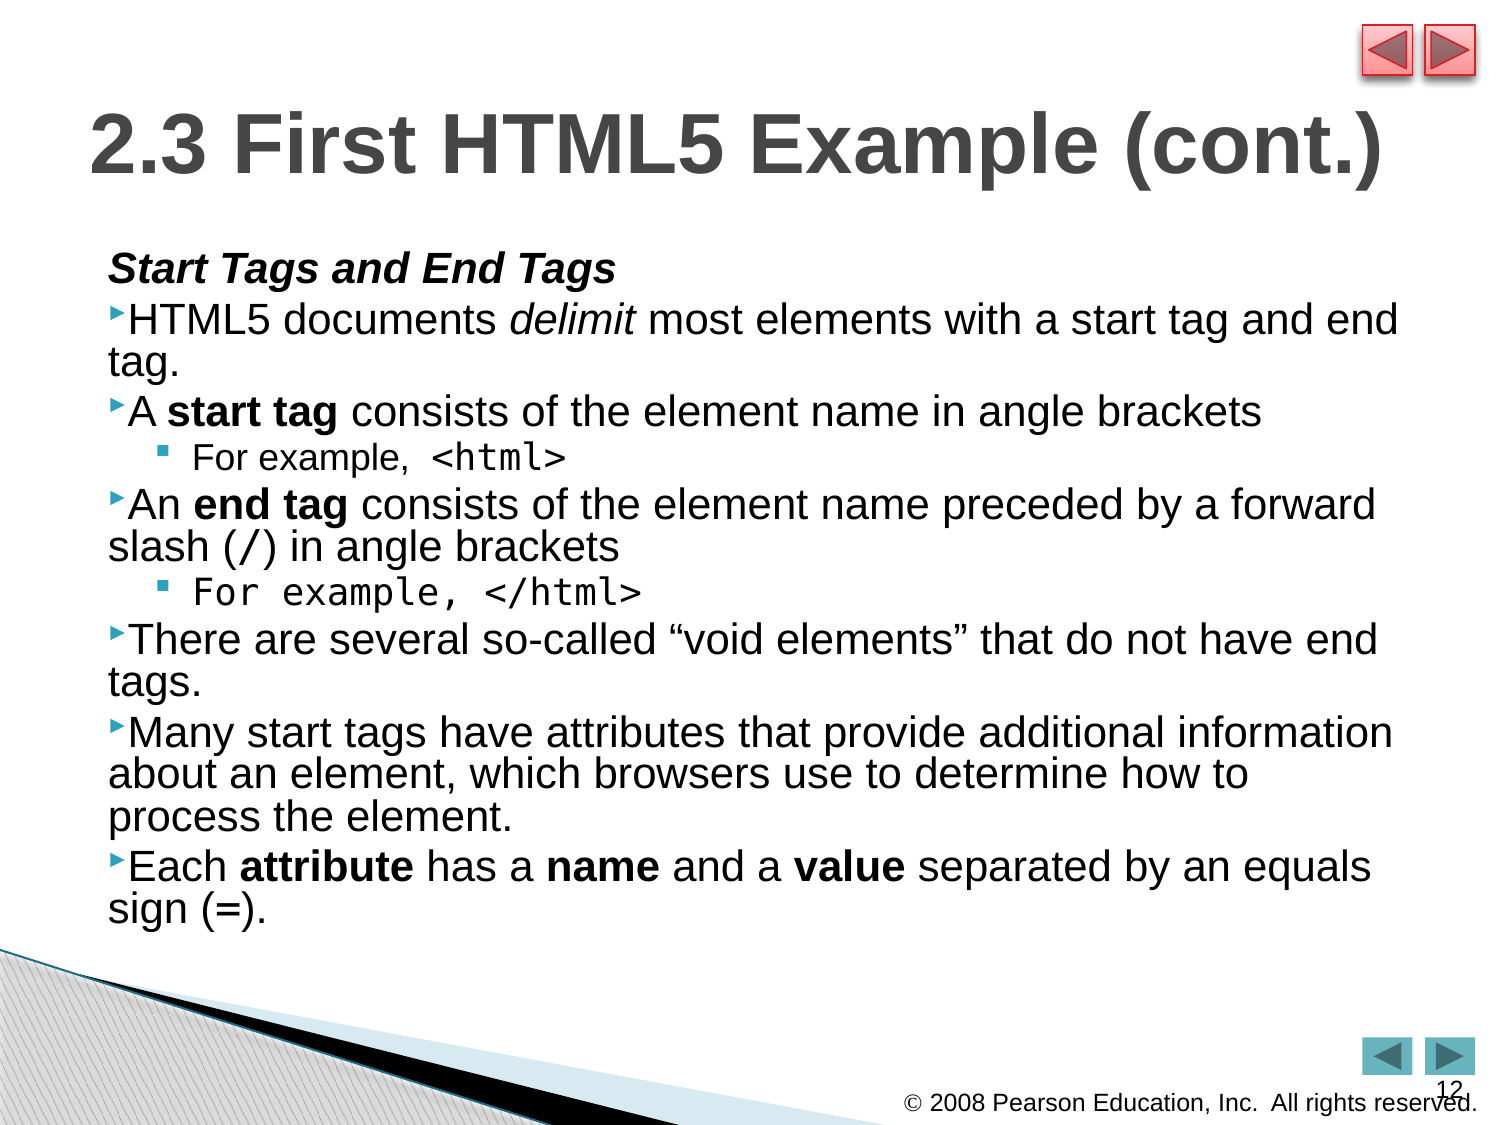

# 2.3 First HTML5 Example (cont.)
Start Tags and End Tags
HTML5 documents delimit most elements with a start tag and end tag.
A start tag consists of the element name in angle brackets
For example,  <html>
An end tag consists of the element name preceded by a forward slash (/) in angle brackets
For example, </html>
There are several so-called “void elements” that do not have end tags.
Many start tags have attributes that provide additional information about an element, which browsers use to determine how to process the element.
Each attribute has a name and a value separated by an equals sign (=).
12